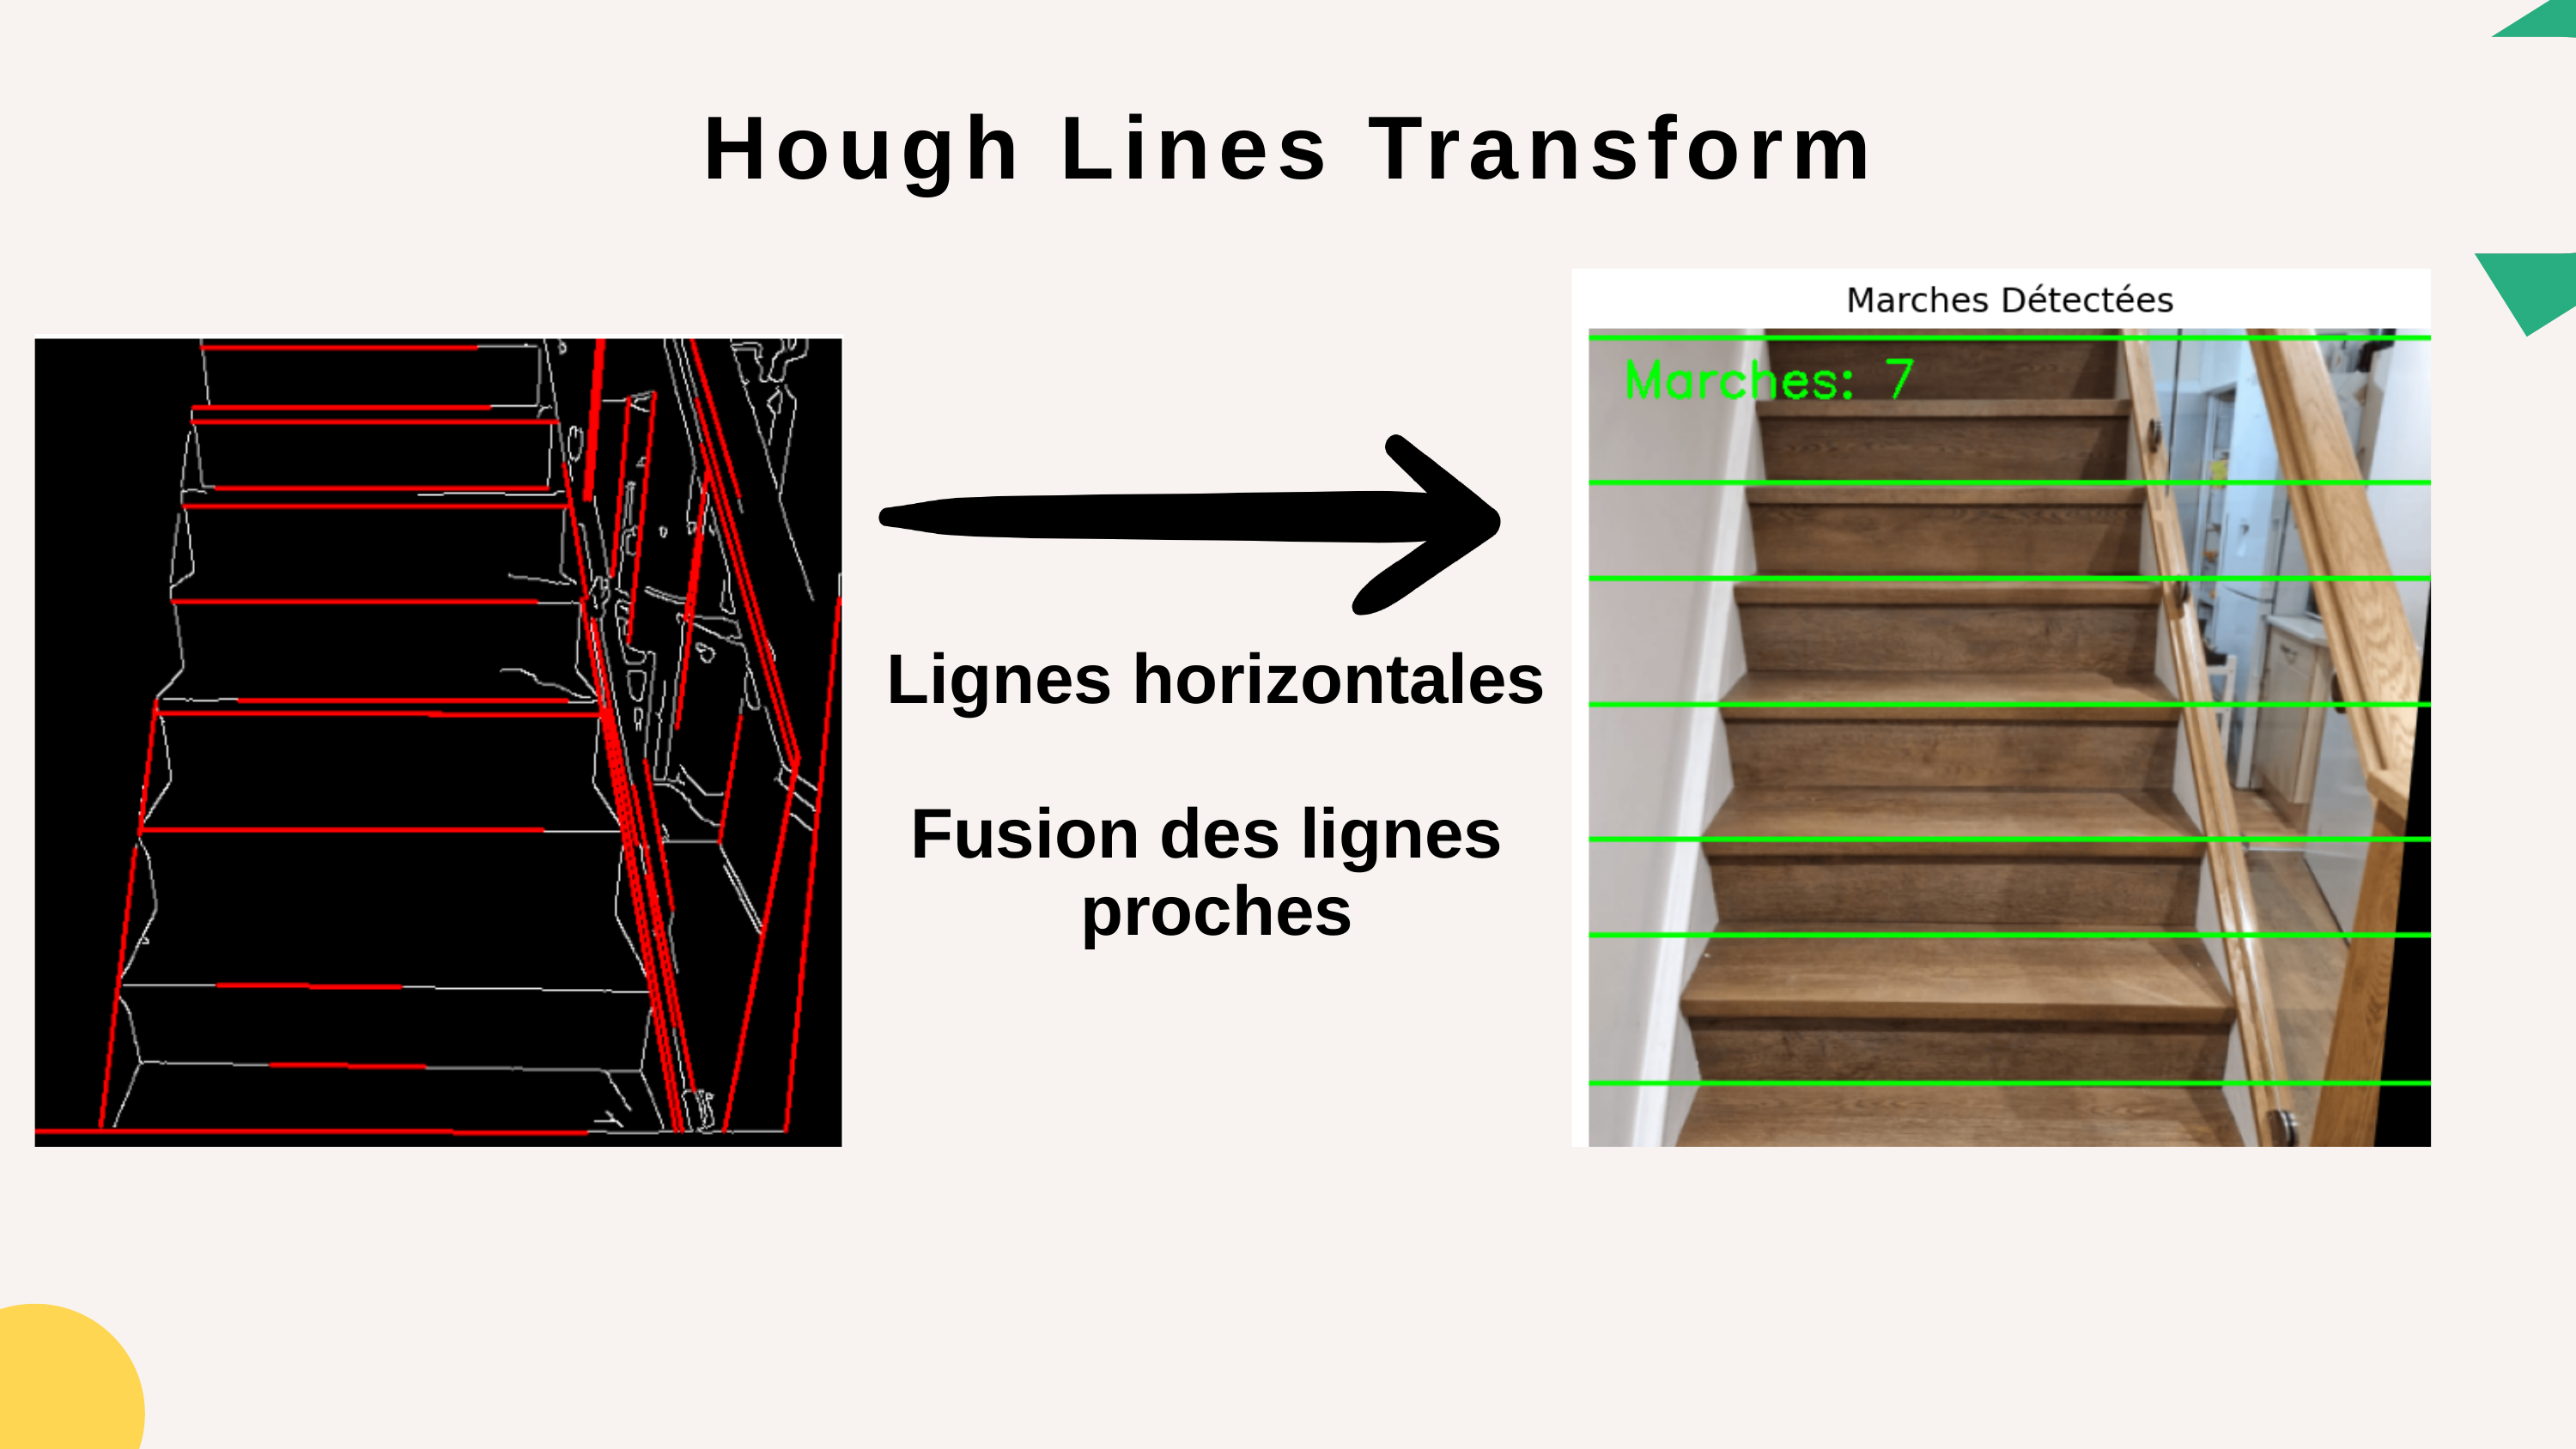

Hough Lines Transform

Lignes horizontales

Fusion des lignes
proches